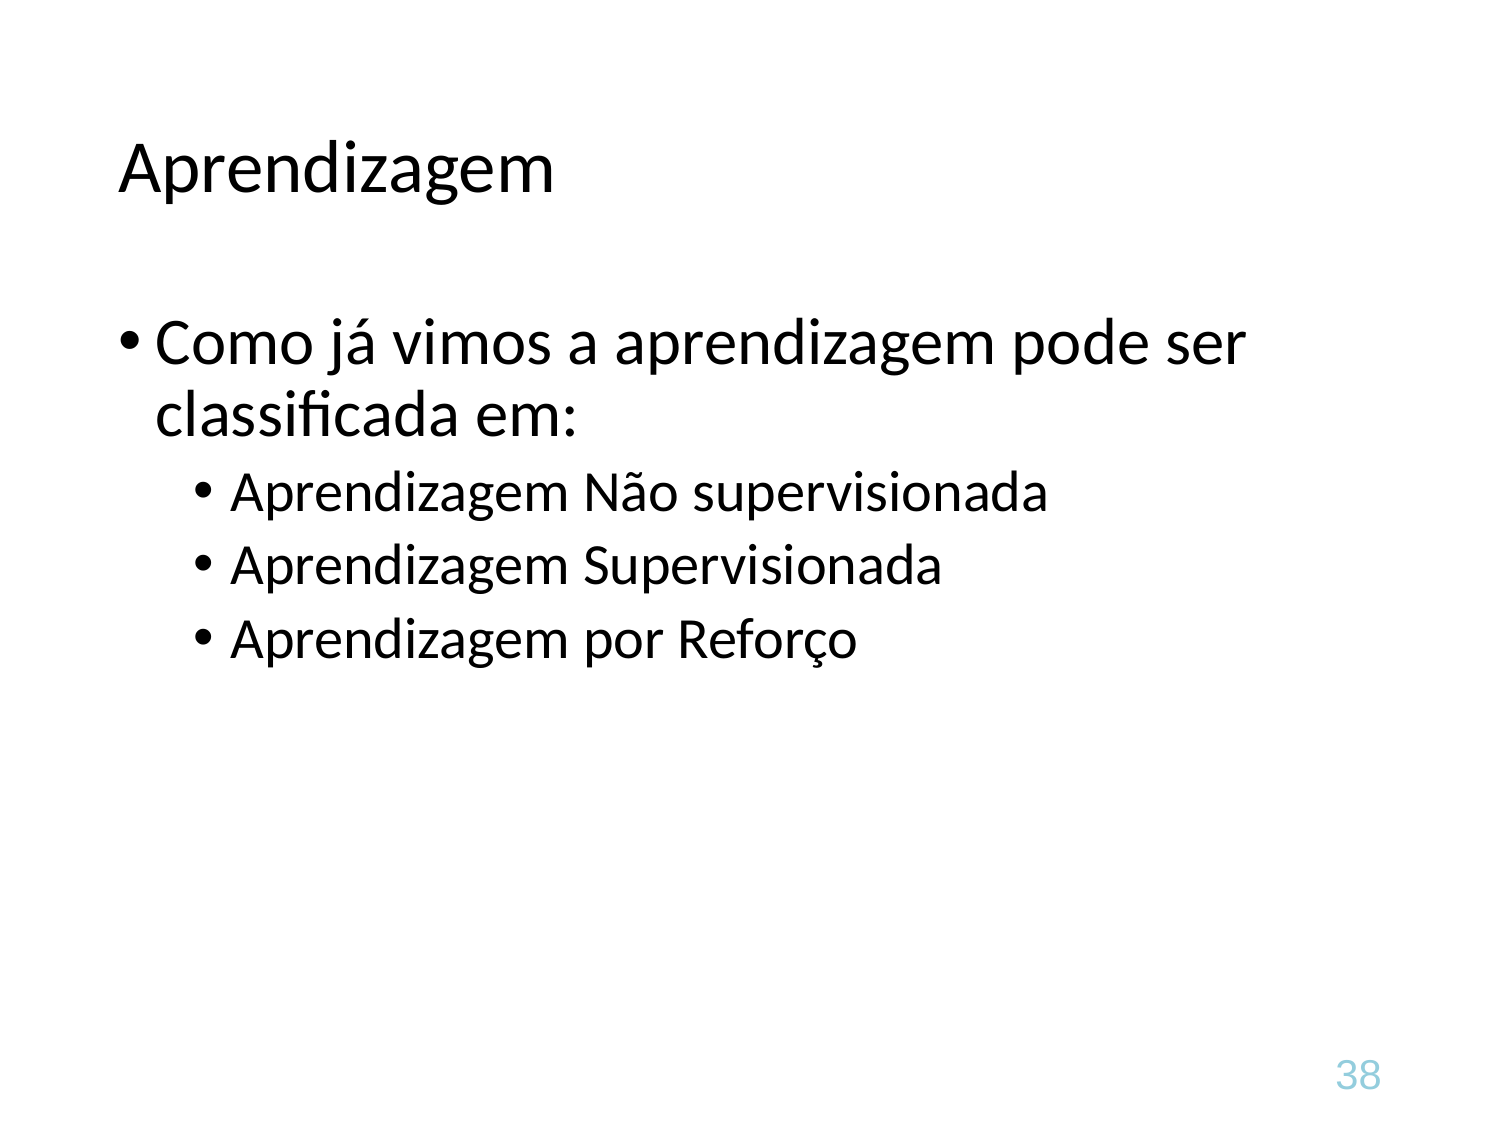

# Aprendizagem
Como já vimos a aprendizagem pode ser classificada em:
Aprendizagem Não supervisionada
Aprendizagem Supervisionada
Aprendizagem por Reforço
38